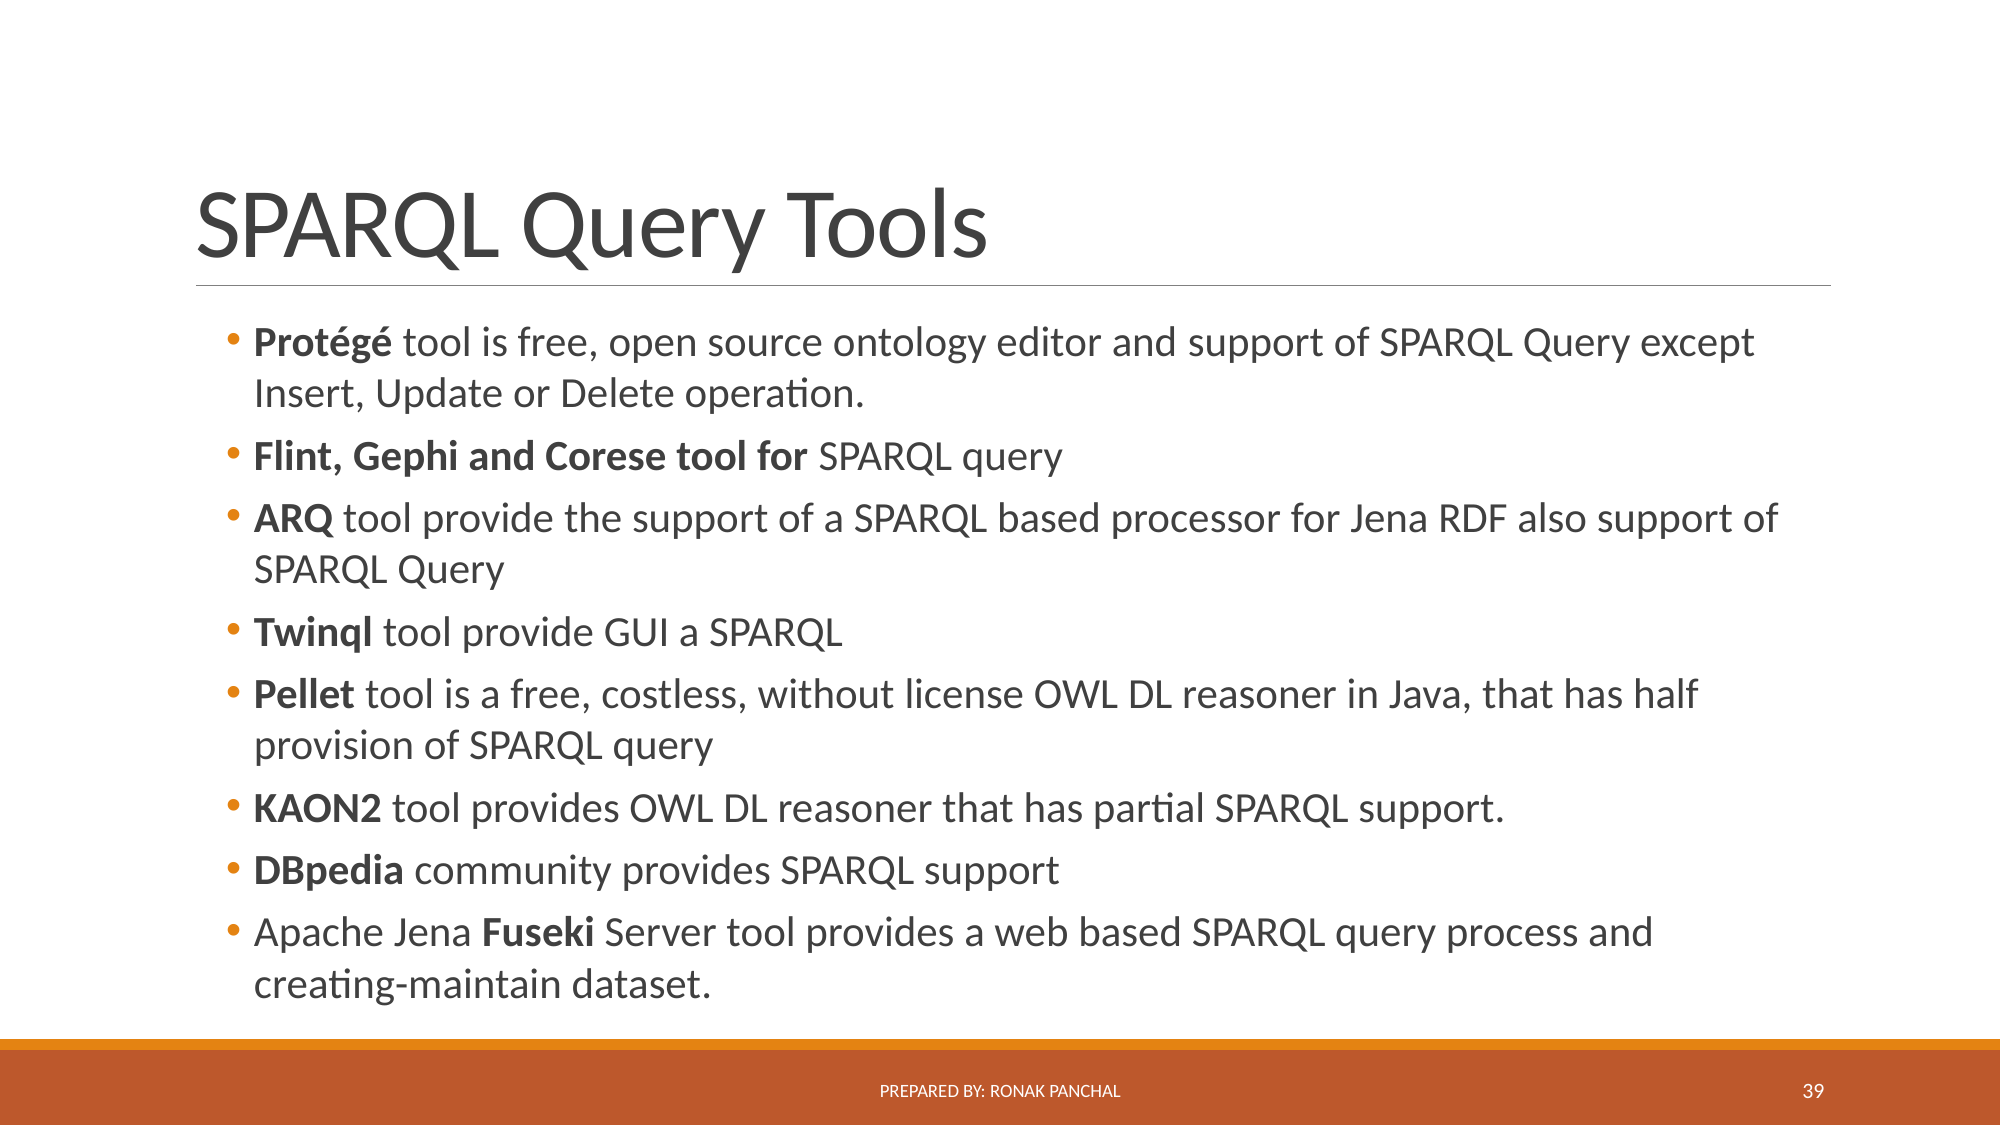

# SPARQL Query Tools
Protégé tool is free, open source ontology editor and support of SPARQL Query except Insert, Update or Delete operation.
Flint, Gephi and Corese tool for SPARQL query
ARQ tool provide the support of a SPARQL based processor for Jena RDF also support of SPARQL Query
Twinql tool provide GUI a SPARQL
Pellet tool is a free, costless, without license OWL DL reasoner in Java, that has half provision of SPARQL query
KAON2 tool provides OWL DL reasoner that has partial SPARQL support.
DBpedia community provides SPARQL support
Apache Jena Fuseki Server tool provides a web based SPARQL query process and creating-maintain dataset.

Prepared By: Ronak Panchal
39